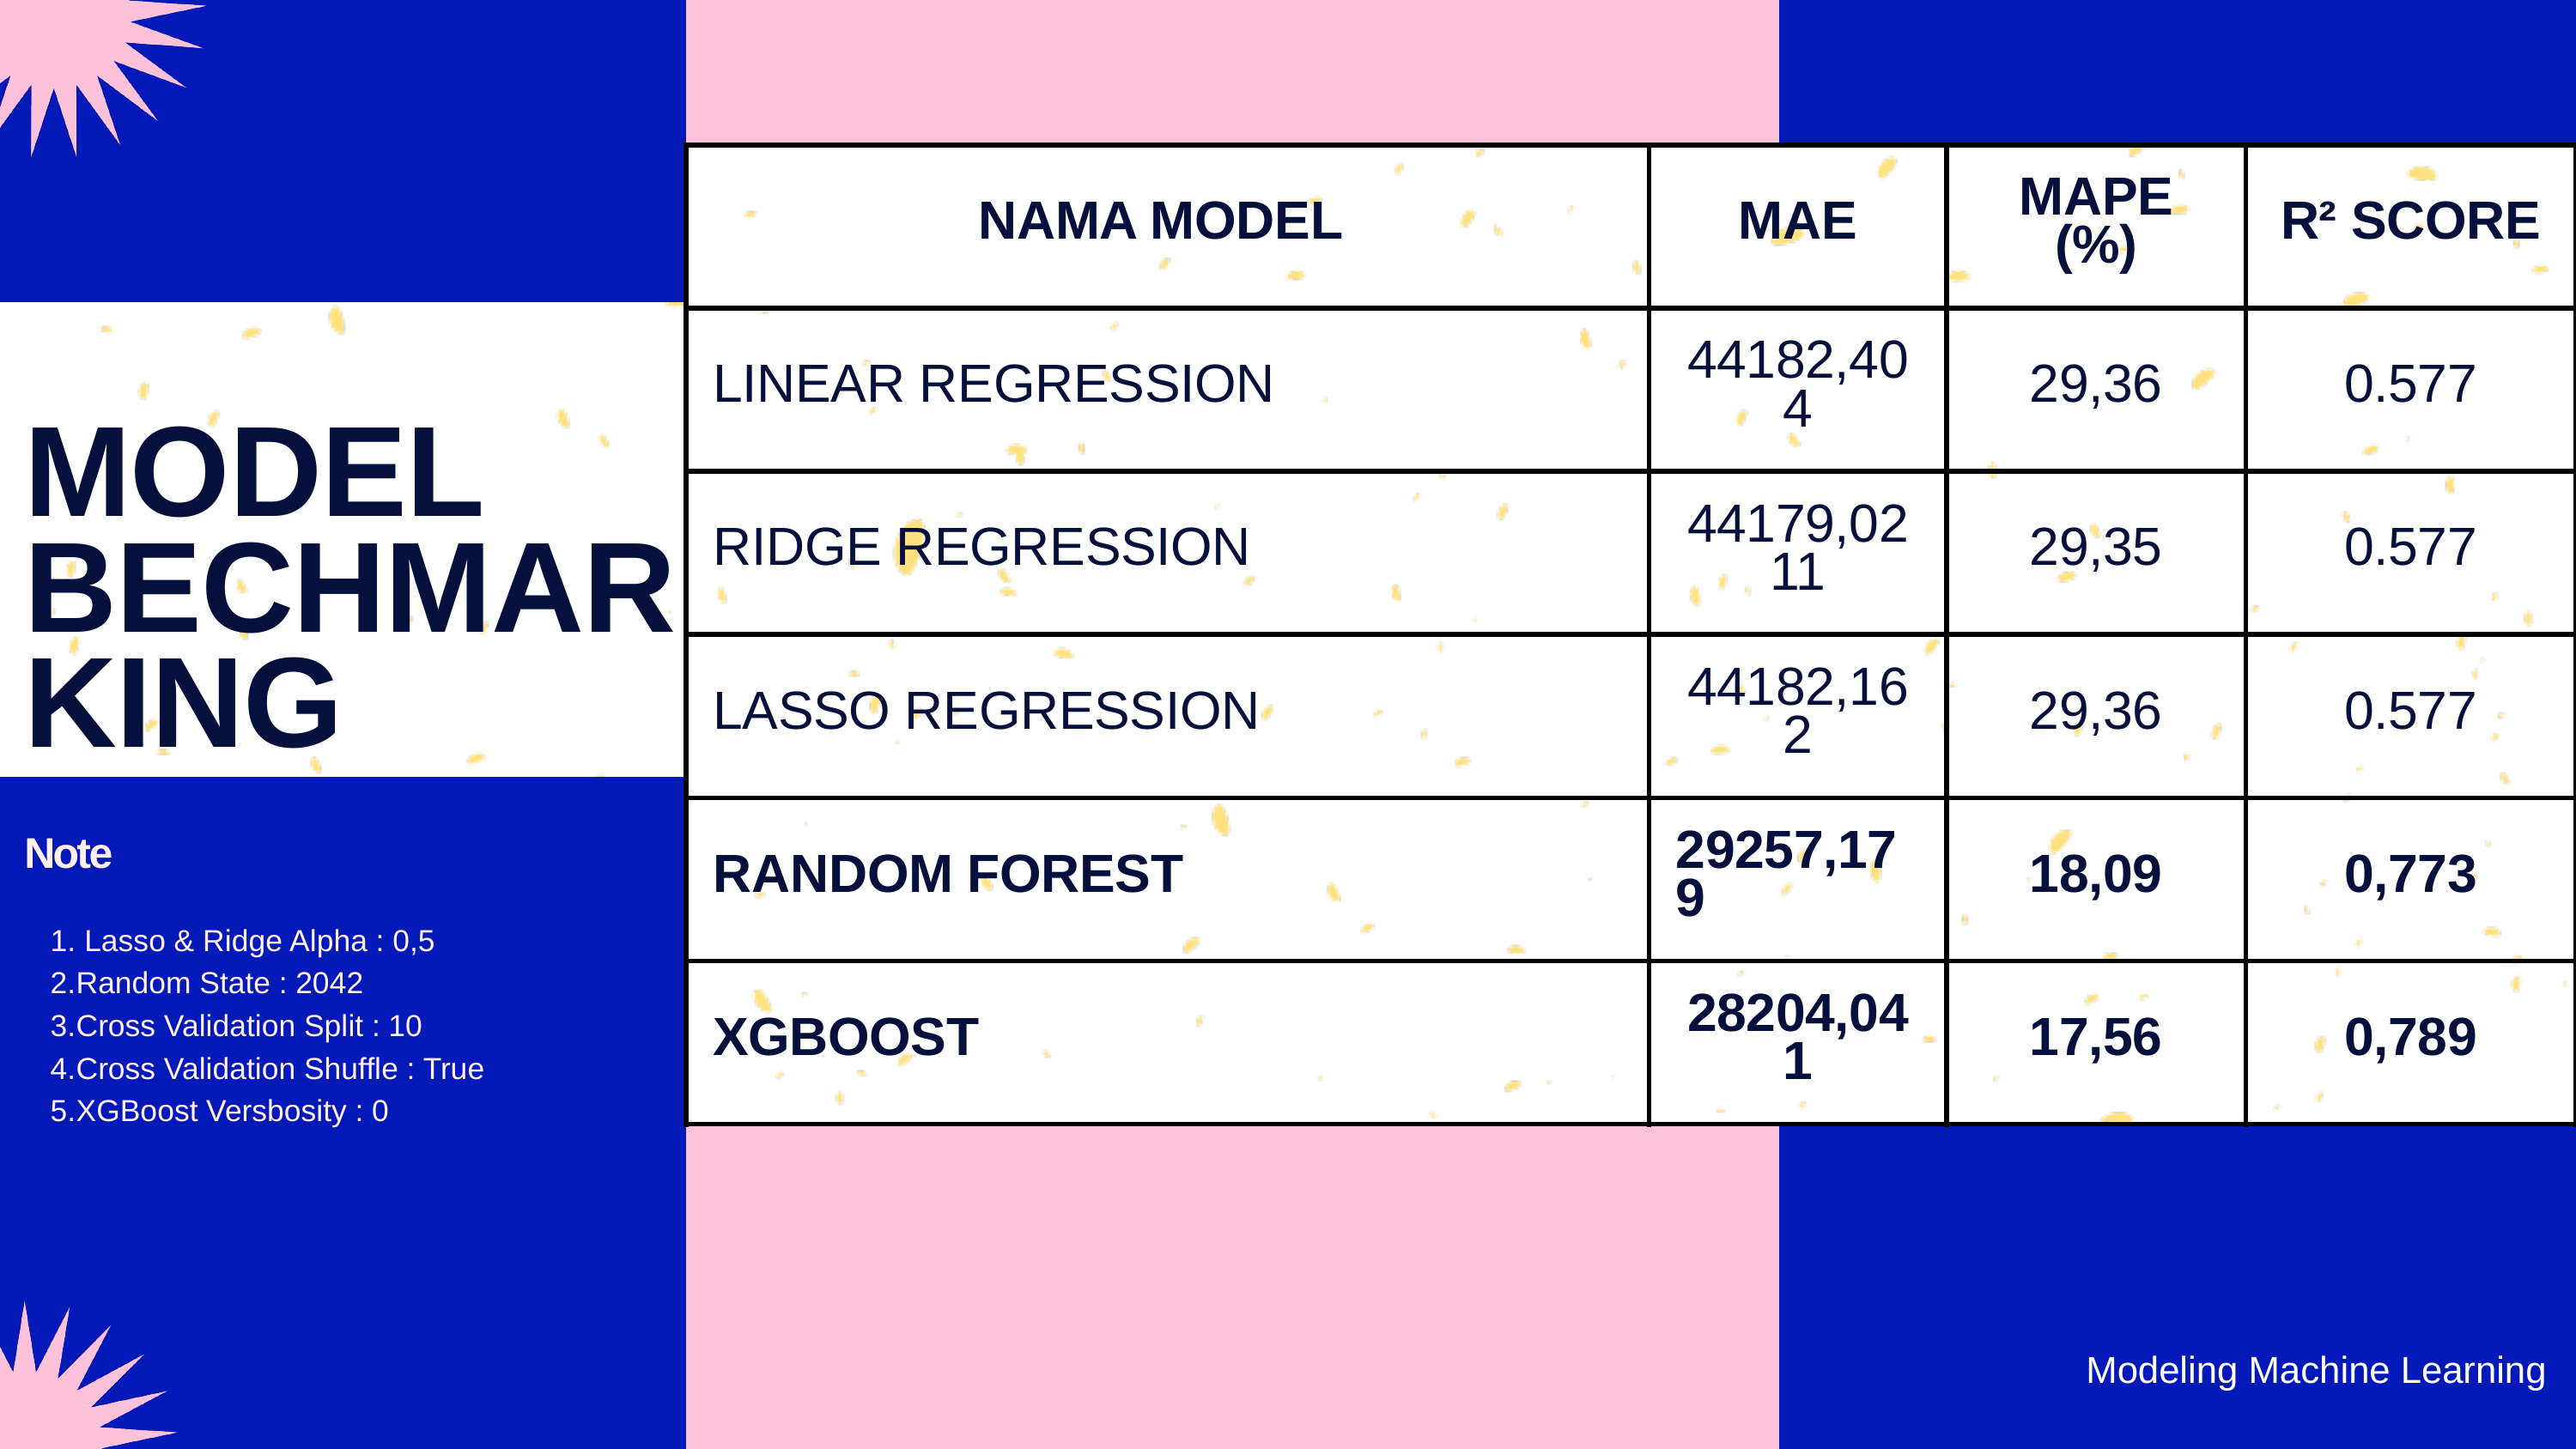

| NAMA MODEL | MAE | MAPE (%) | R² SCORE |
| --- | --- | --- | --- |
| LINEAR REGRESSION | 44182,404 | 29,36 | 0.577 |
| RIDGE REGRESSION | 44179,0211 | 29,35 | 0.577 |
| LASSO REGRESSION | 44182,162 | 29,36 | 0.577 |
| RANDOM FOREST | 29257,179 | 18,09 | 0,773 |
| XGBOOST | 28204,041 | 17,56 | 0,789 |
MODEL BECHMARKING

Note
 Lasso & Ridge Alpha : 0,5
Random State : 2042
Cross Validation Split : 10
Cross Validation Shuffle : True
XGBoost Versbosity : 0

Modeling Machine Learning